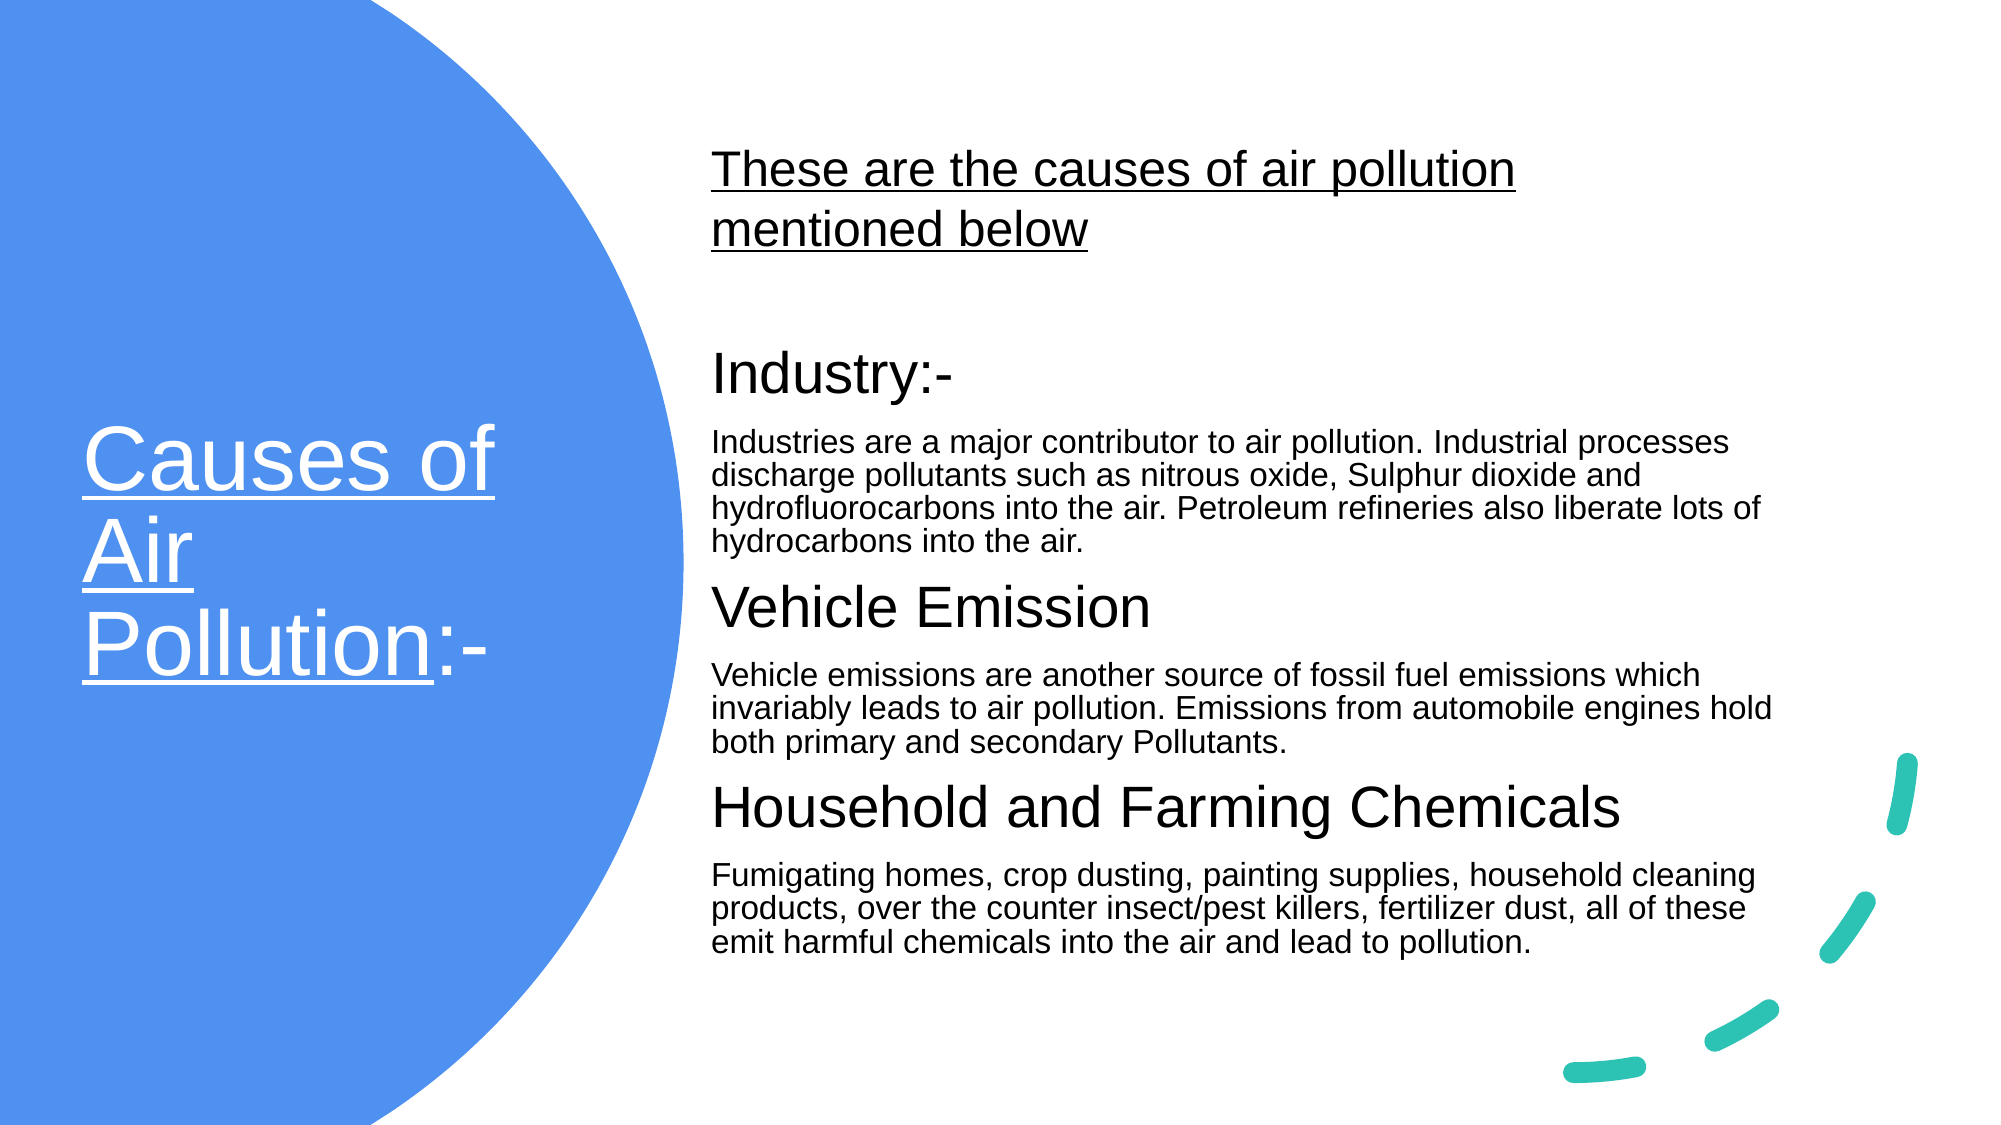

These are the causes of air pollution mentioned below
# Causes of Air Pollution:-
Industry:-
Industries are a major contributor to air pollution. Industrial processes discharge pollutants such as nitrous oxide, Sulphur dioxide and hydrofluorocarbons into the air. Petroleum refineries also liberate lots of hydrocarbons into the air.
Vehicle Emission
Vehicle emissions are another source of fossil fuel emissions which invariably leads to air pollution. Emissions from automobile engines hold both primary and secondary Pollutants.
Household and Farming Chemicals
Fumigating homes, crop dusting, painting supplies, household cleaning products, over the counter insect/pest killers, fertilizer dust, all of these emit harmful chemicals into the air and lead to pollution.